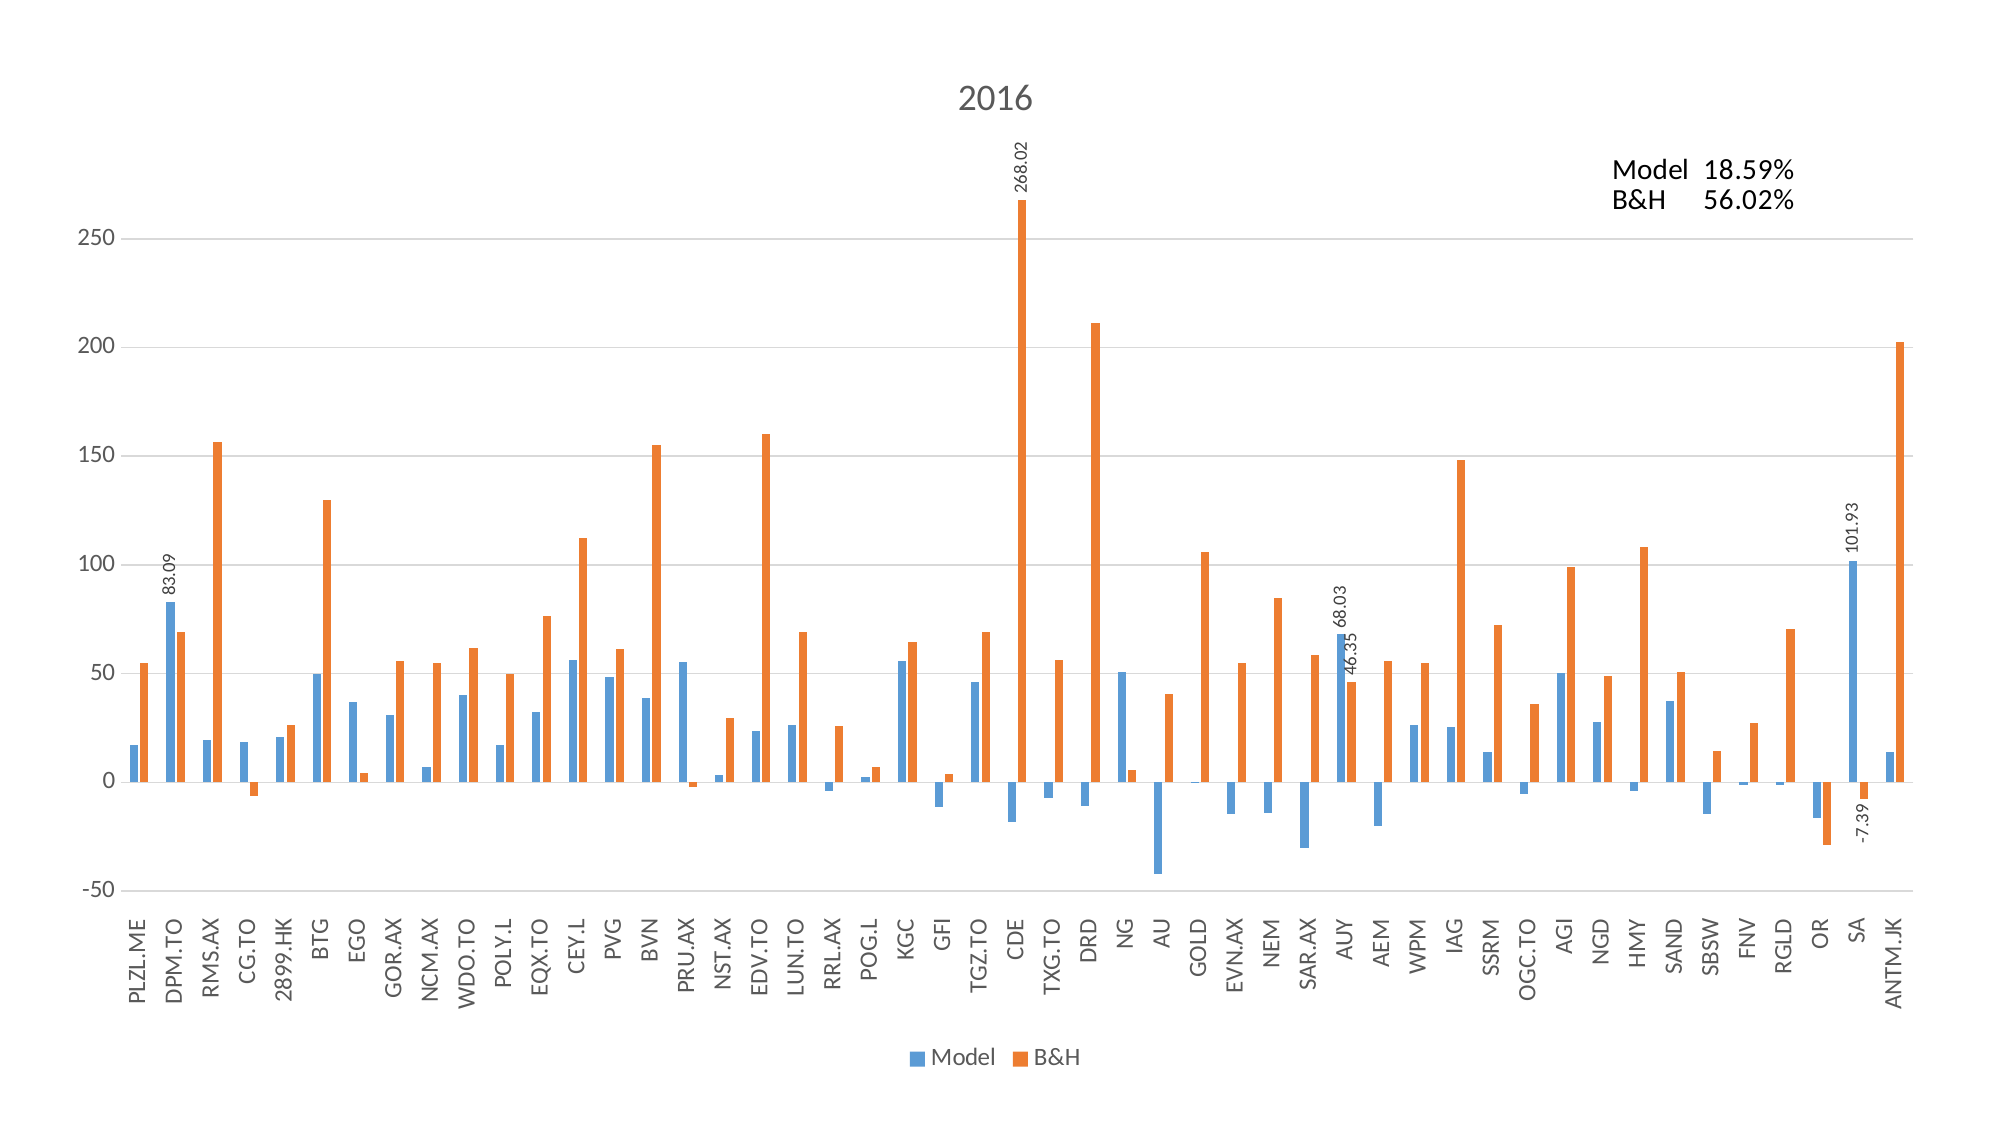

### Chart: 2016

| Category | Model | B&H |
|---|---|---|
| PLZL.ME   | 17.29 | 54.93 |
| DPM.TO   | 83.09 | 69.17 |
| RMS.AX   | 19.58 | 156.41 |
| CG.TO   | 18.59 | -6.4 |
| 2899.HK   | 20.8 | 26.26 |
| BTG   | 50.02 | 130.1 |
| EGO   | 37.07 | 4.55 |
| GOR.AX   | 30.99 | 56.02 |
| NCM.AX   | 6.9 | 54.7 |
| WDO.TO   | 40.42 | 62.02 |
| POLY.L   | 17.04 | 49.74 |
| EQX.TO   | 32.4 | 76.36 |
| CEY.L   | 56.33 | 112.42 |
| PVG   | 48.39 | 61.57 |
| BVN   | 38.73 | 155.2 |
| PRU.AX   | 55.61 | -1.87 |
| NST.AX   | 3.6 | 29.75 |
| EDV.TO   | 23.88 | 160.18 |
| LUN.TO   | 26.46 | 69.31 |
| RRL.AX   | -3.94 | 25.85 |
| POG.L   | 2.4 | 6.92 |
| KGC   | 55.76 | 64.55 |
| GFI   | -11.38 | 3.79 |
| TGZ.TO   | 46.28 | 69.07 |
| CDE   | -17.98 | 268.02 |
| TXG.TO   | -7.06 | 56.32 |
| DRD   | -10.66 | 211.18 |
| NG   | 51.0 | 5.8 |
| AU   | -42.2 | 40.88 |
| GOLD   | 0.13 | 106.19 |
| EVN.AX   | -14.64 | 54.82 |
| NEM   | -13.82 | 84.76 |
| SAR.AX   | -30.18 | 58.4 |
| AUY   | 68.03 | 46.35 |
| AEM   | -20.14 | 55.9 |
| WPM   | 26.47 | 54.81 |
| IAG   | 25.34 | 148.39 |
| SSRM   | 13.96 | 72.2 |
| OGC.TO   | -5.39 | 36.24 |
| AGI   | 50.33 | 98.84 |
| NGD   | 27.65 | 48.94 |
| HMY   | -4.04 | 108.49 |
| SAND   | 37.32 | 50.58 |
| SBSW   | -14.53 | 14.61 |
| FNV   | -1.24 | 27.56 |
| RGLD   | -1.4 | 70.39 |
| OR   | -16.39 | -28.74 |
| SA   | 101.93 | -7.39 |
| ANTM.JK   | 14.08 | 202.36 |